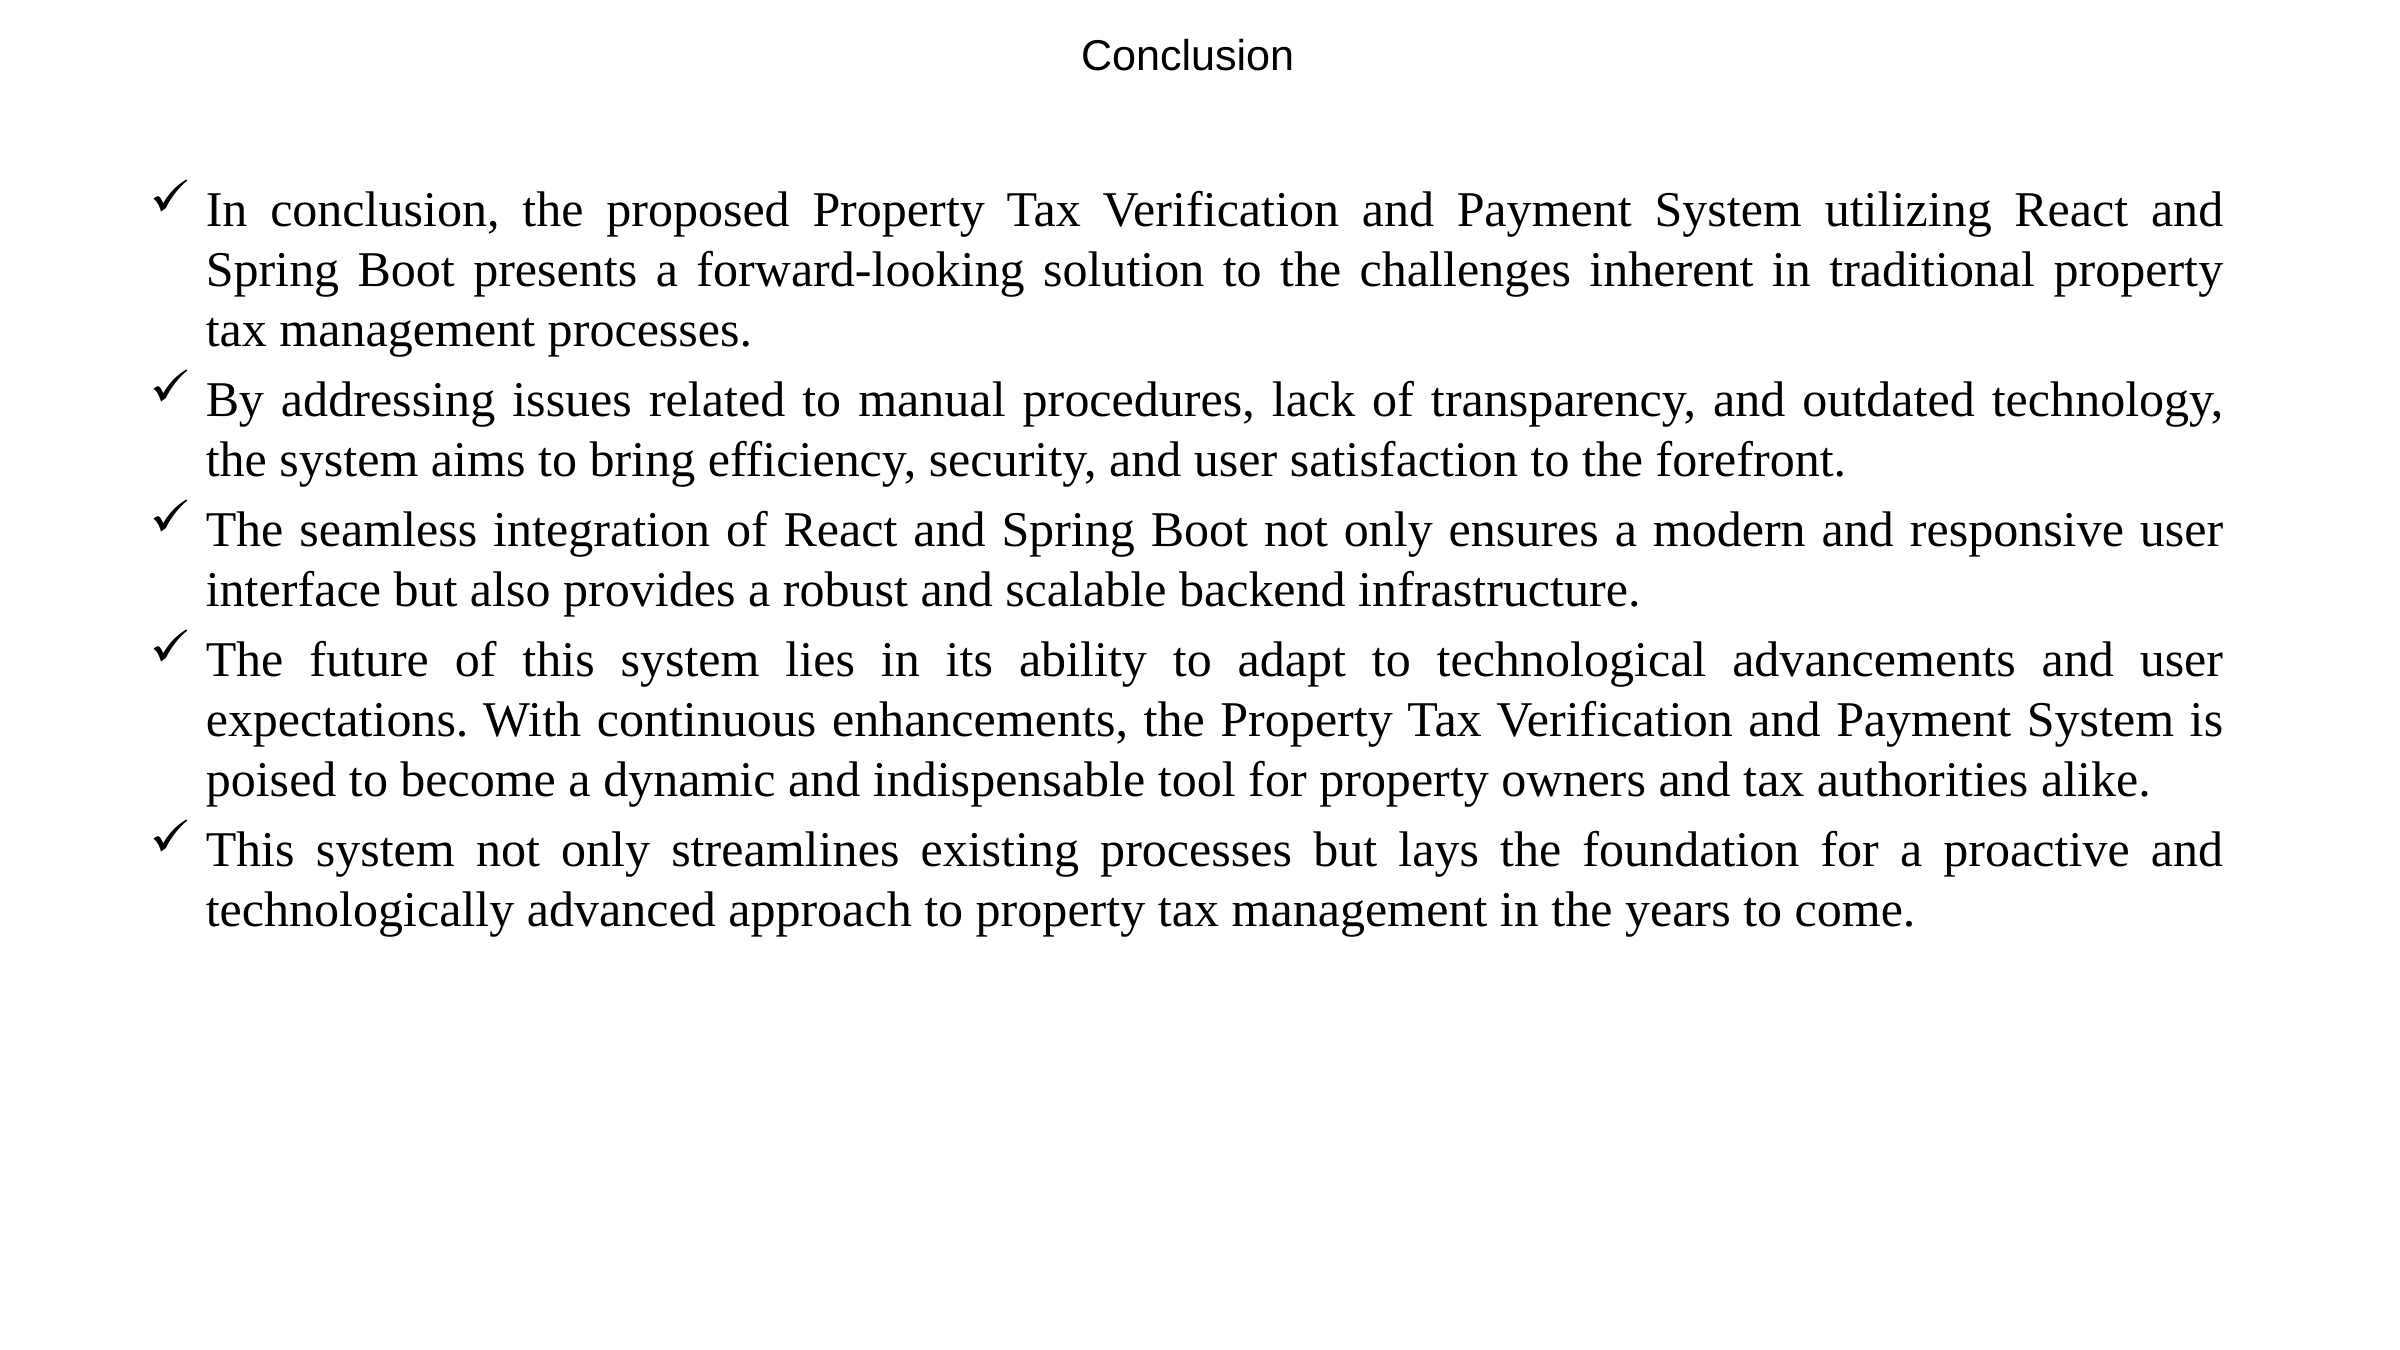

# Conclusion
In conclusion, the proposed Property Tax Verification and Payment System utilizing React and Spring Boot presents a forward-looking solution to the challenges inherent in traditional property tax management processes.
By addressing issues related to manual procedures, lack of transparency, and outdated technology, the system aims to bring efficiency, security, and user satisfaction to the forefront.
The seamless integration of React and Spring Boot not only ensures a modern and responsive user interface but also provides a robust and scalable backend infrastructure.
The future of this system lies in its ability to adapt to technological advancements and user expectations. With continuous enhancements, the Property Tax Verification and Payment System is poised to become a dynamic and indispensable tool for property owners and tax authorities alike.
This system not only streamlines existing processes but lays the foundation for a proactive and technologically advanced approach to property tax management in the years to come.